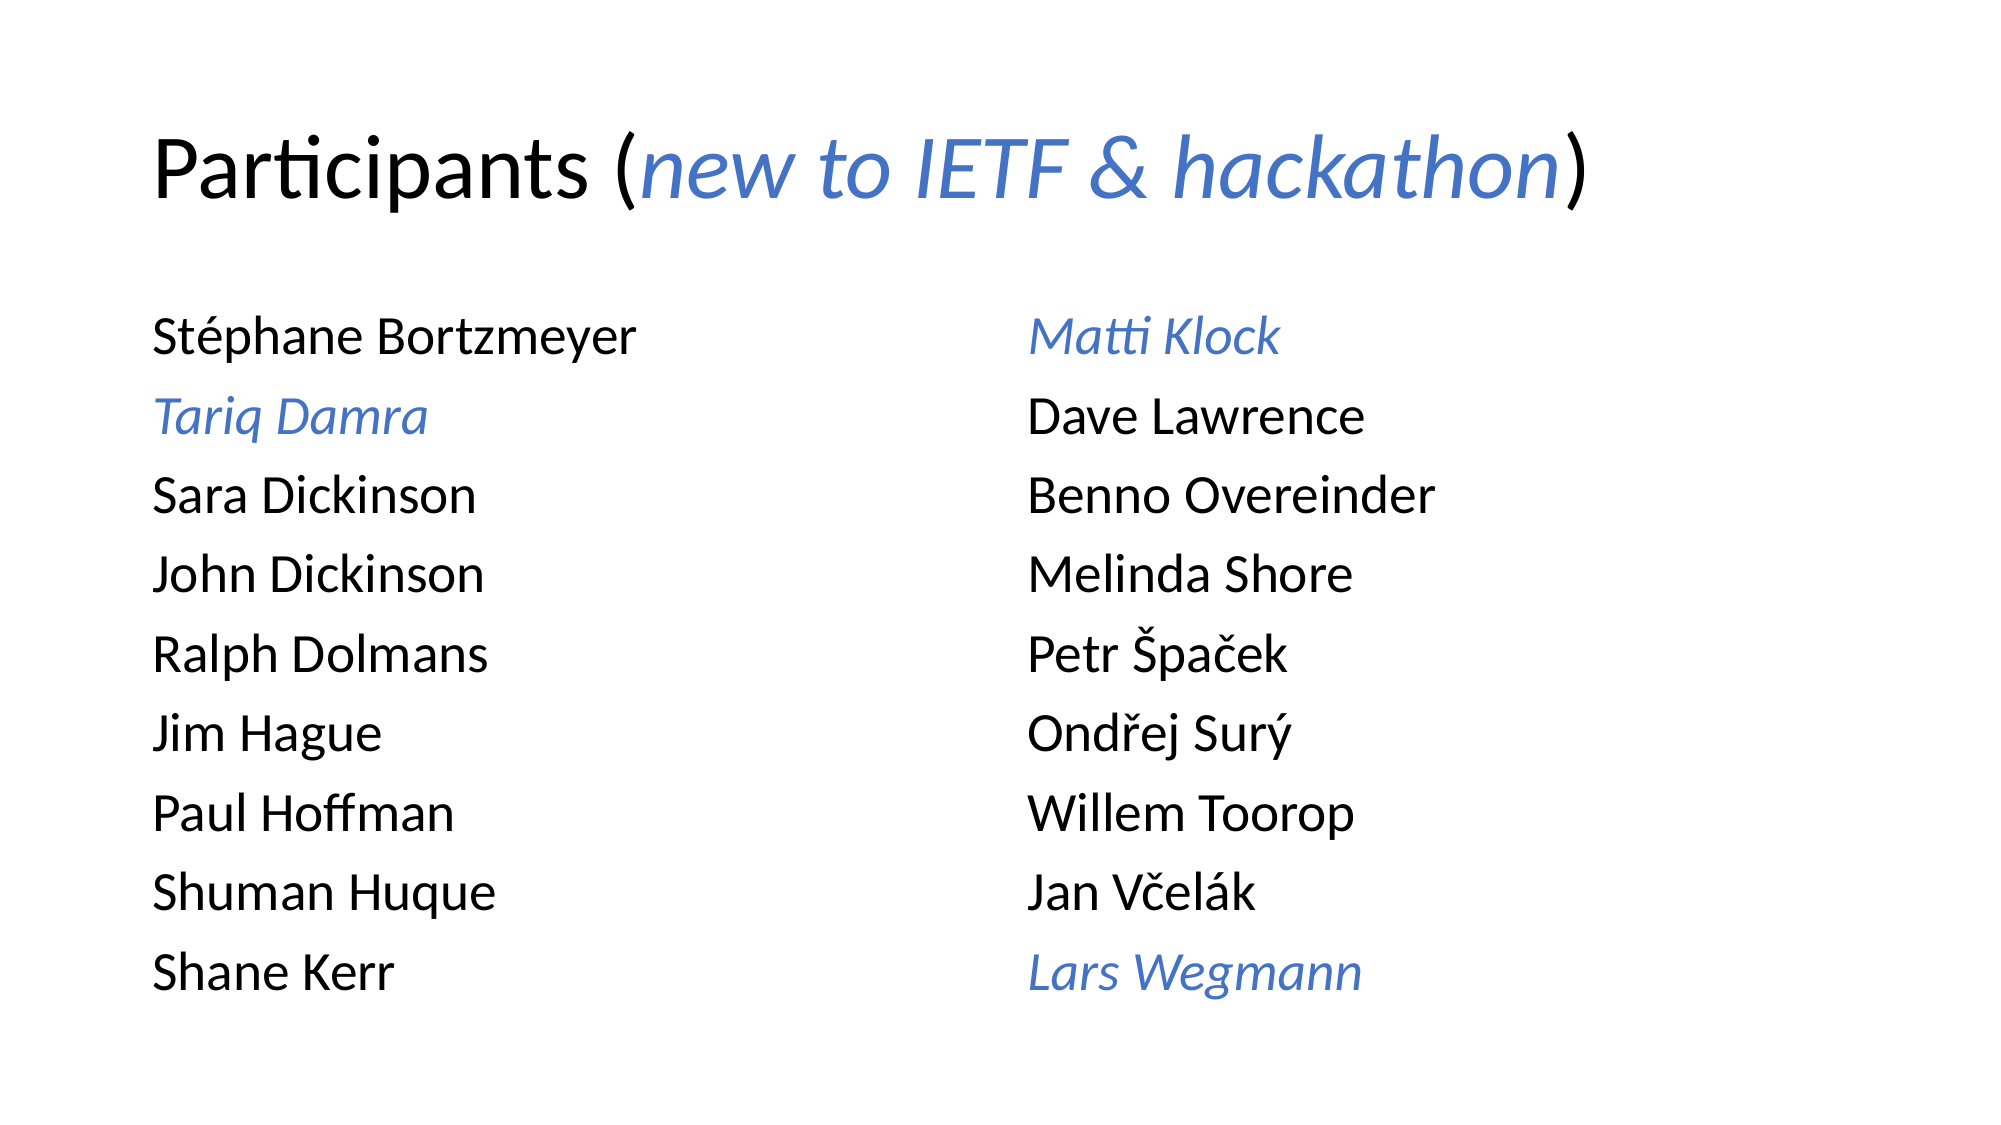

# Participants (new to IETF & hackathon)
Stéphane Bortzmeyer
Tariq Damra
Sara Dickinson
John Dickinson
Ralph Dolmans
Jim Hague
Paul Hoffman
Shuman Huque
Shane Kerr

Matti Klock
Dave Lawrence
Benno Overeinder
Melinda Shore
Petr Špaček
Ondřej Surý
Willem Toorop
Jan Včelák
Lars Wegmann